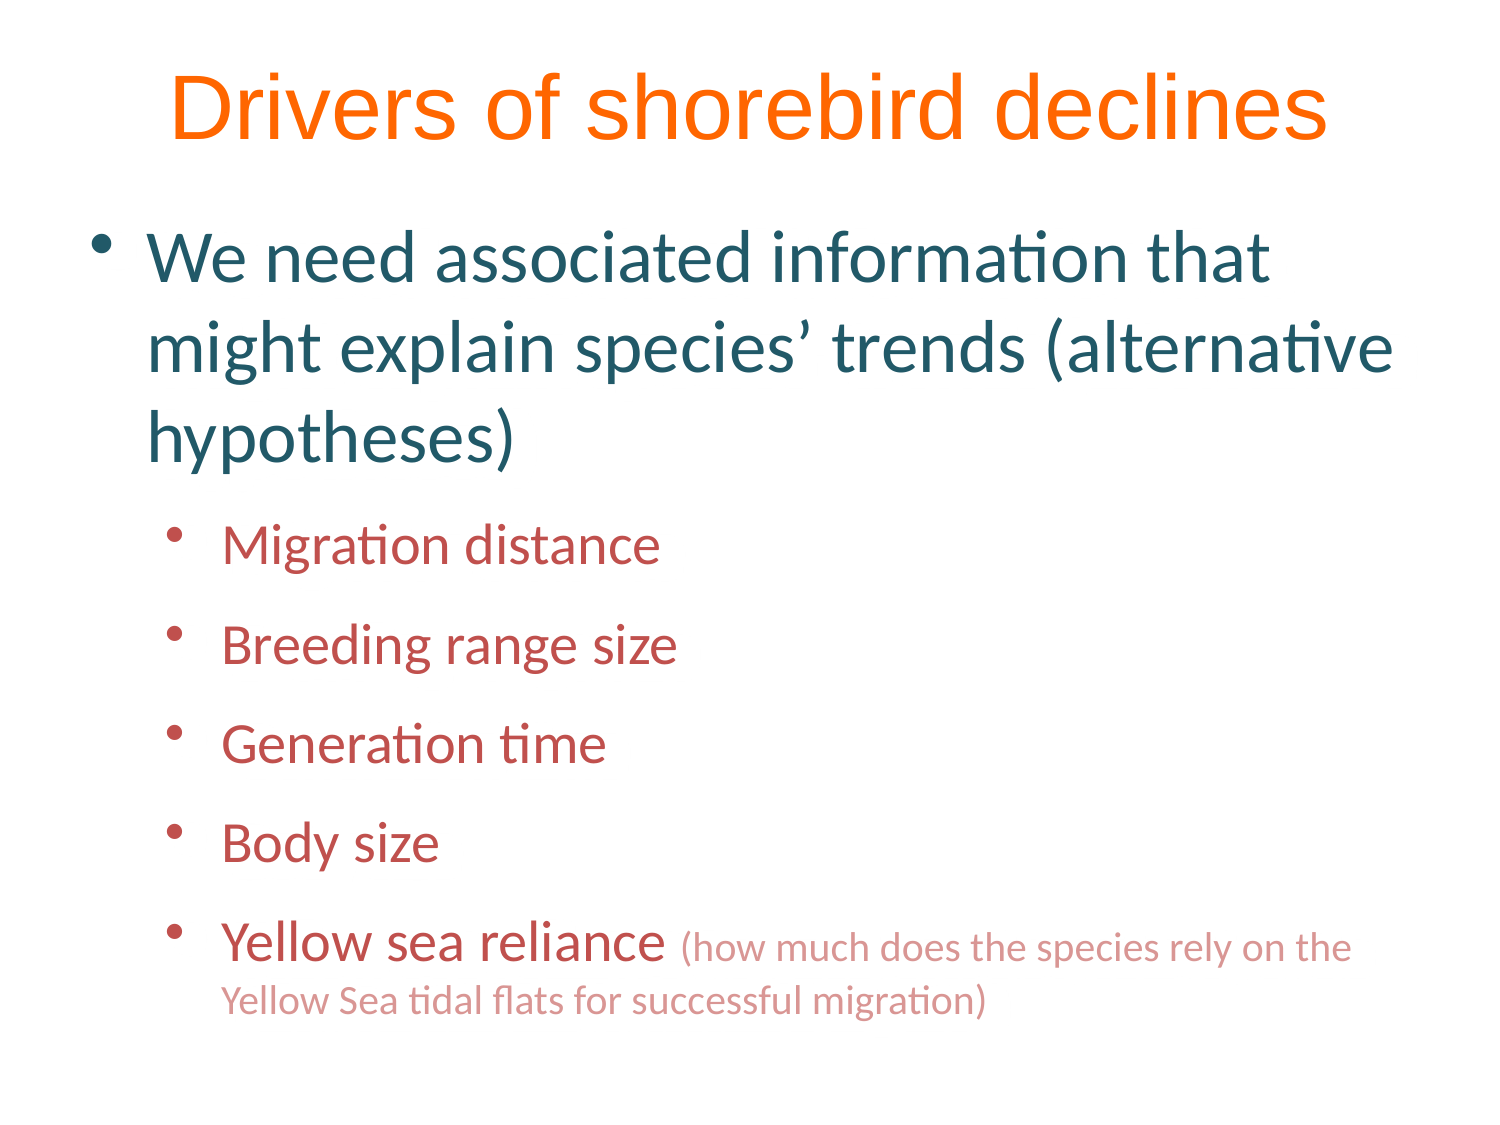

Drivers of shorebird declines
We need associated information that might explain species’ trends (alternative hypotheses)
Migration distance
Breeding range size
Generation time
Body size
Yellow sea reliance (how much does the species rely on the Yellow Sea tidal flats for successful migration)